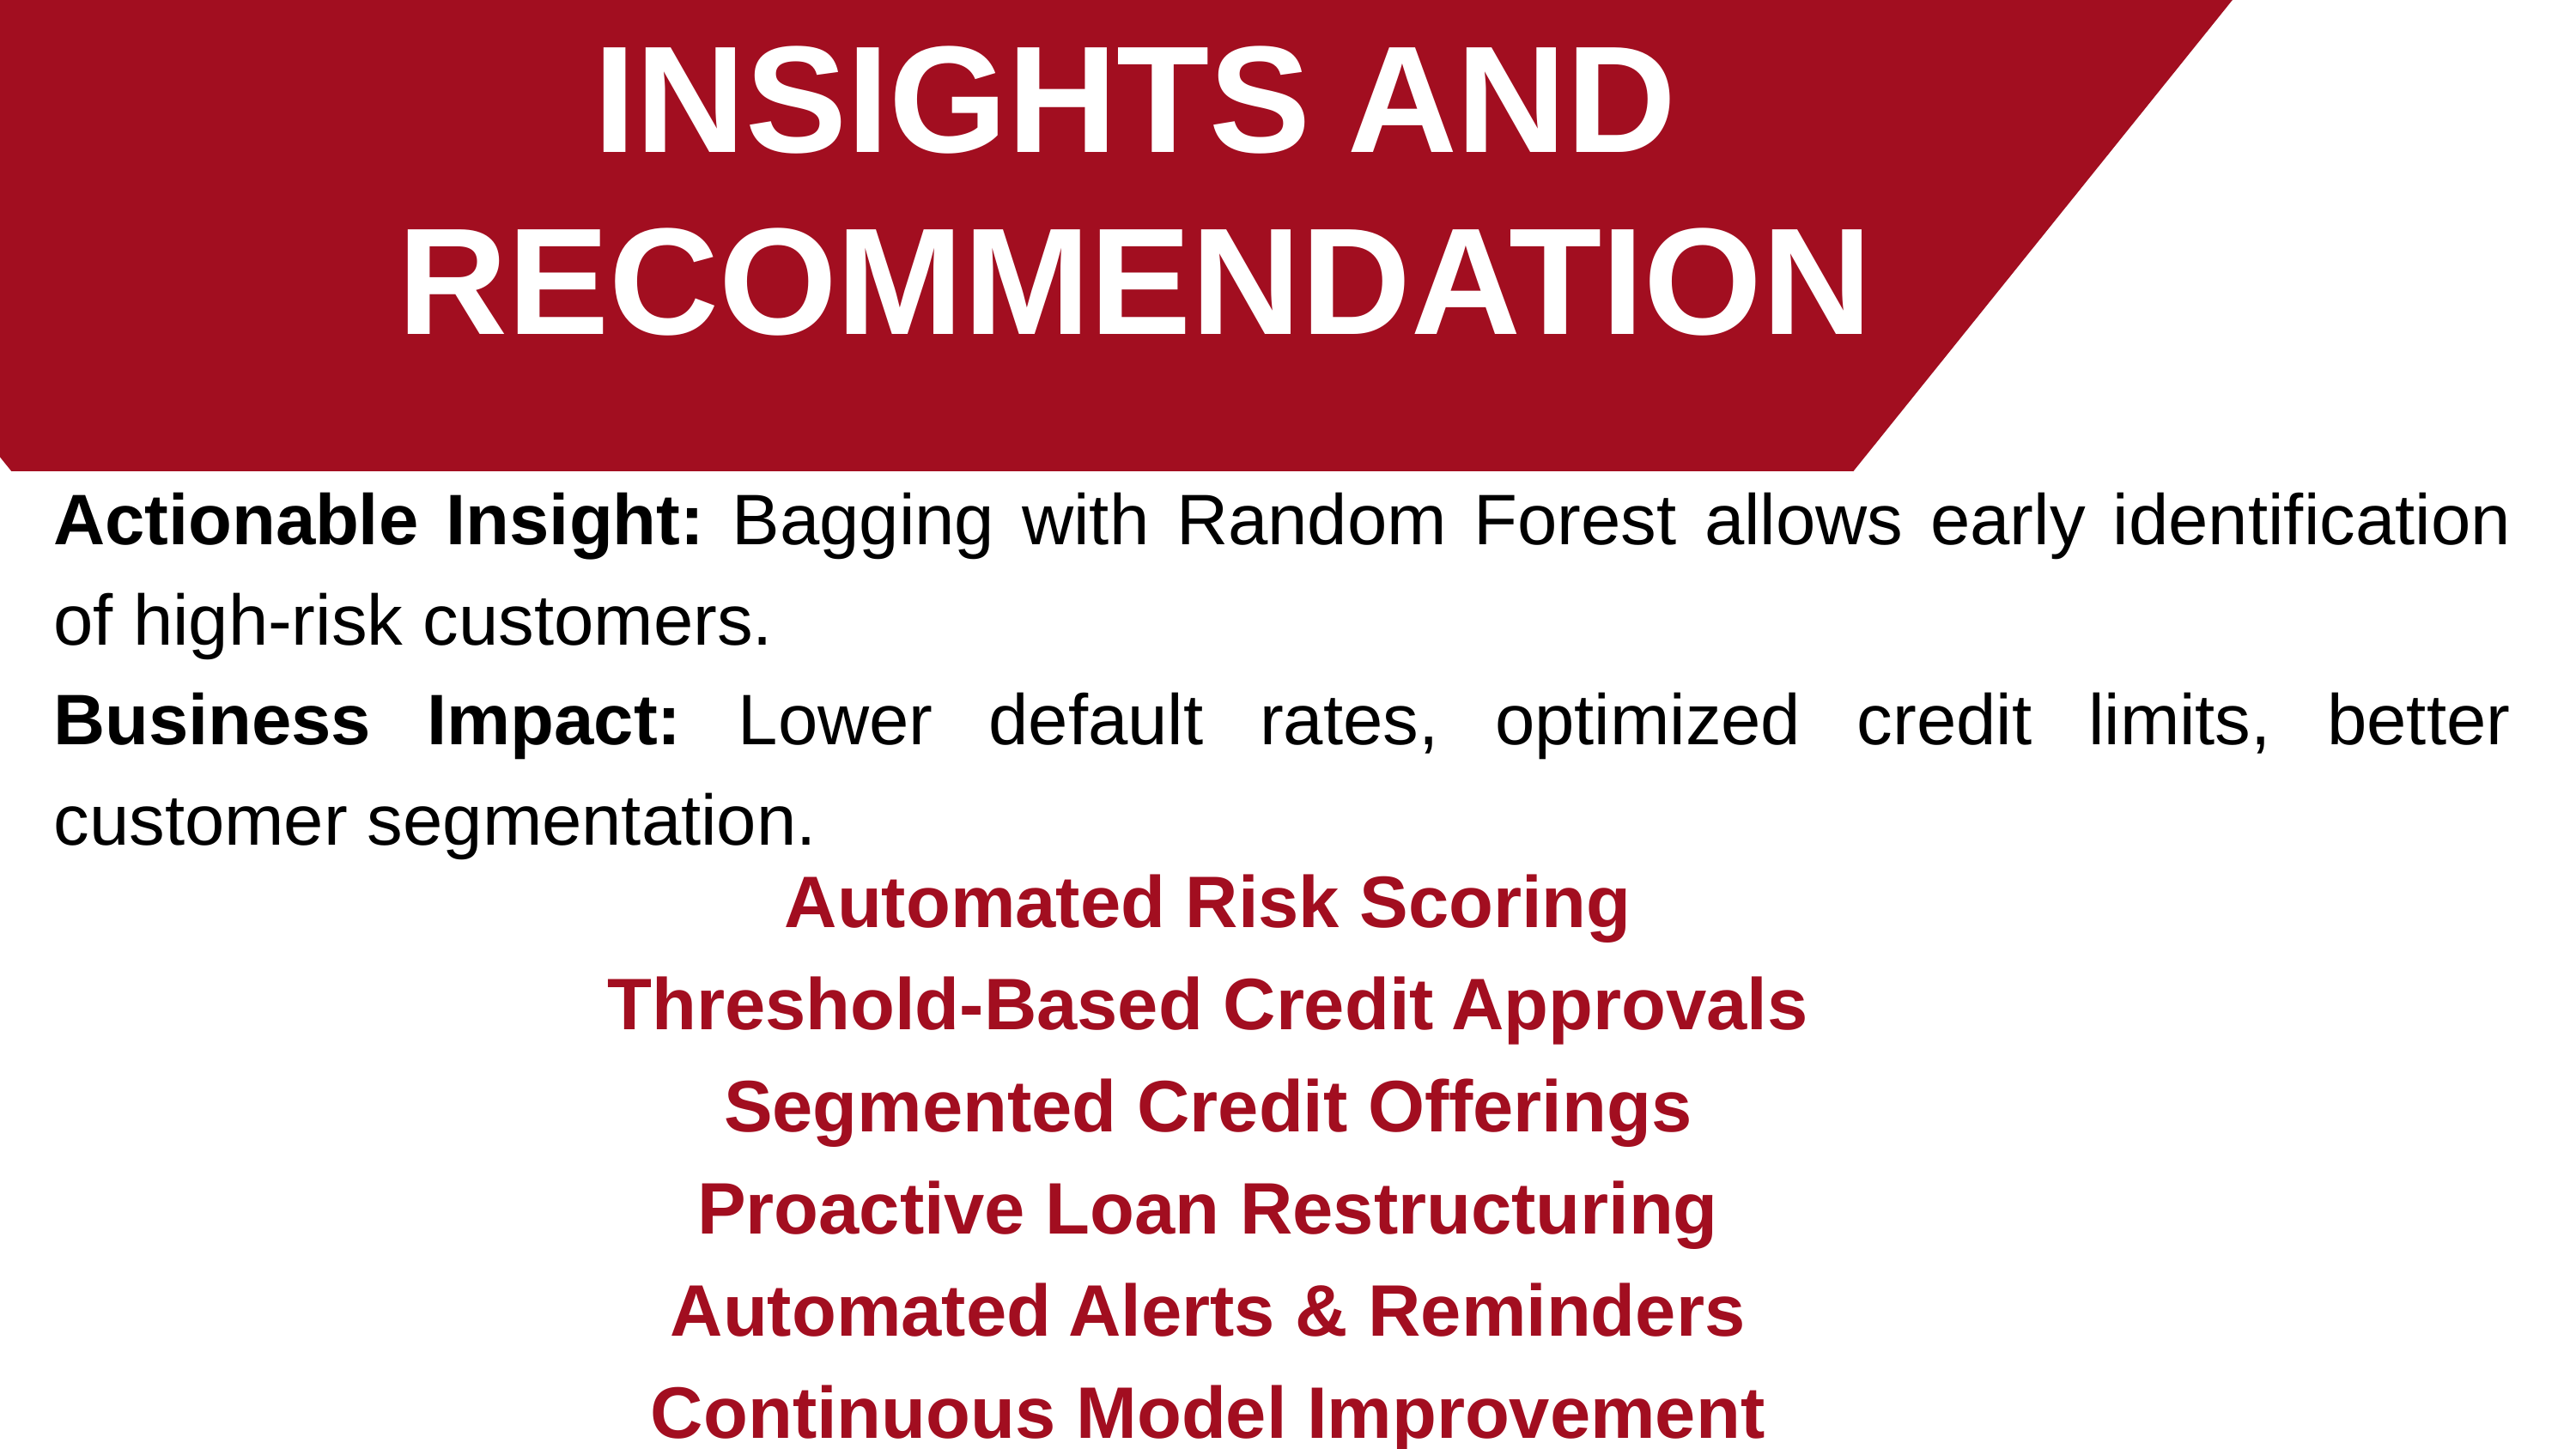

INSIGHTS AND RECOMMENDATION

Actionable Insight: Bagging with Random Forest allows early identification of high-risk customers.
Business Impact: Lower default rates, optimized credit limits, better customer segmentation.
Automated Risk Scoring
Threshold-Based Credit Approvals
Segmented Credit Offerings
Proactive Loan Restructuring
Automated Alerts & Reminders
Continuous Model Improvement